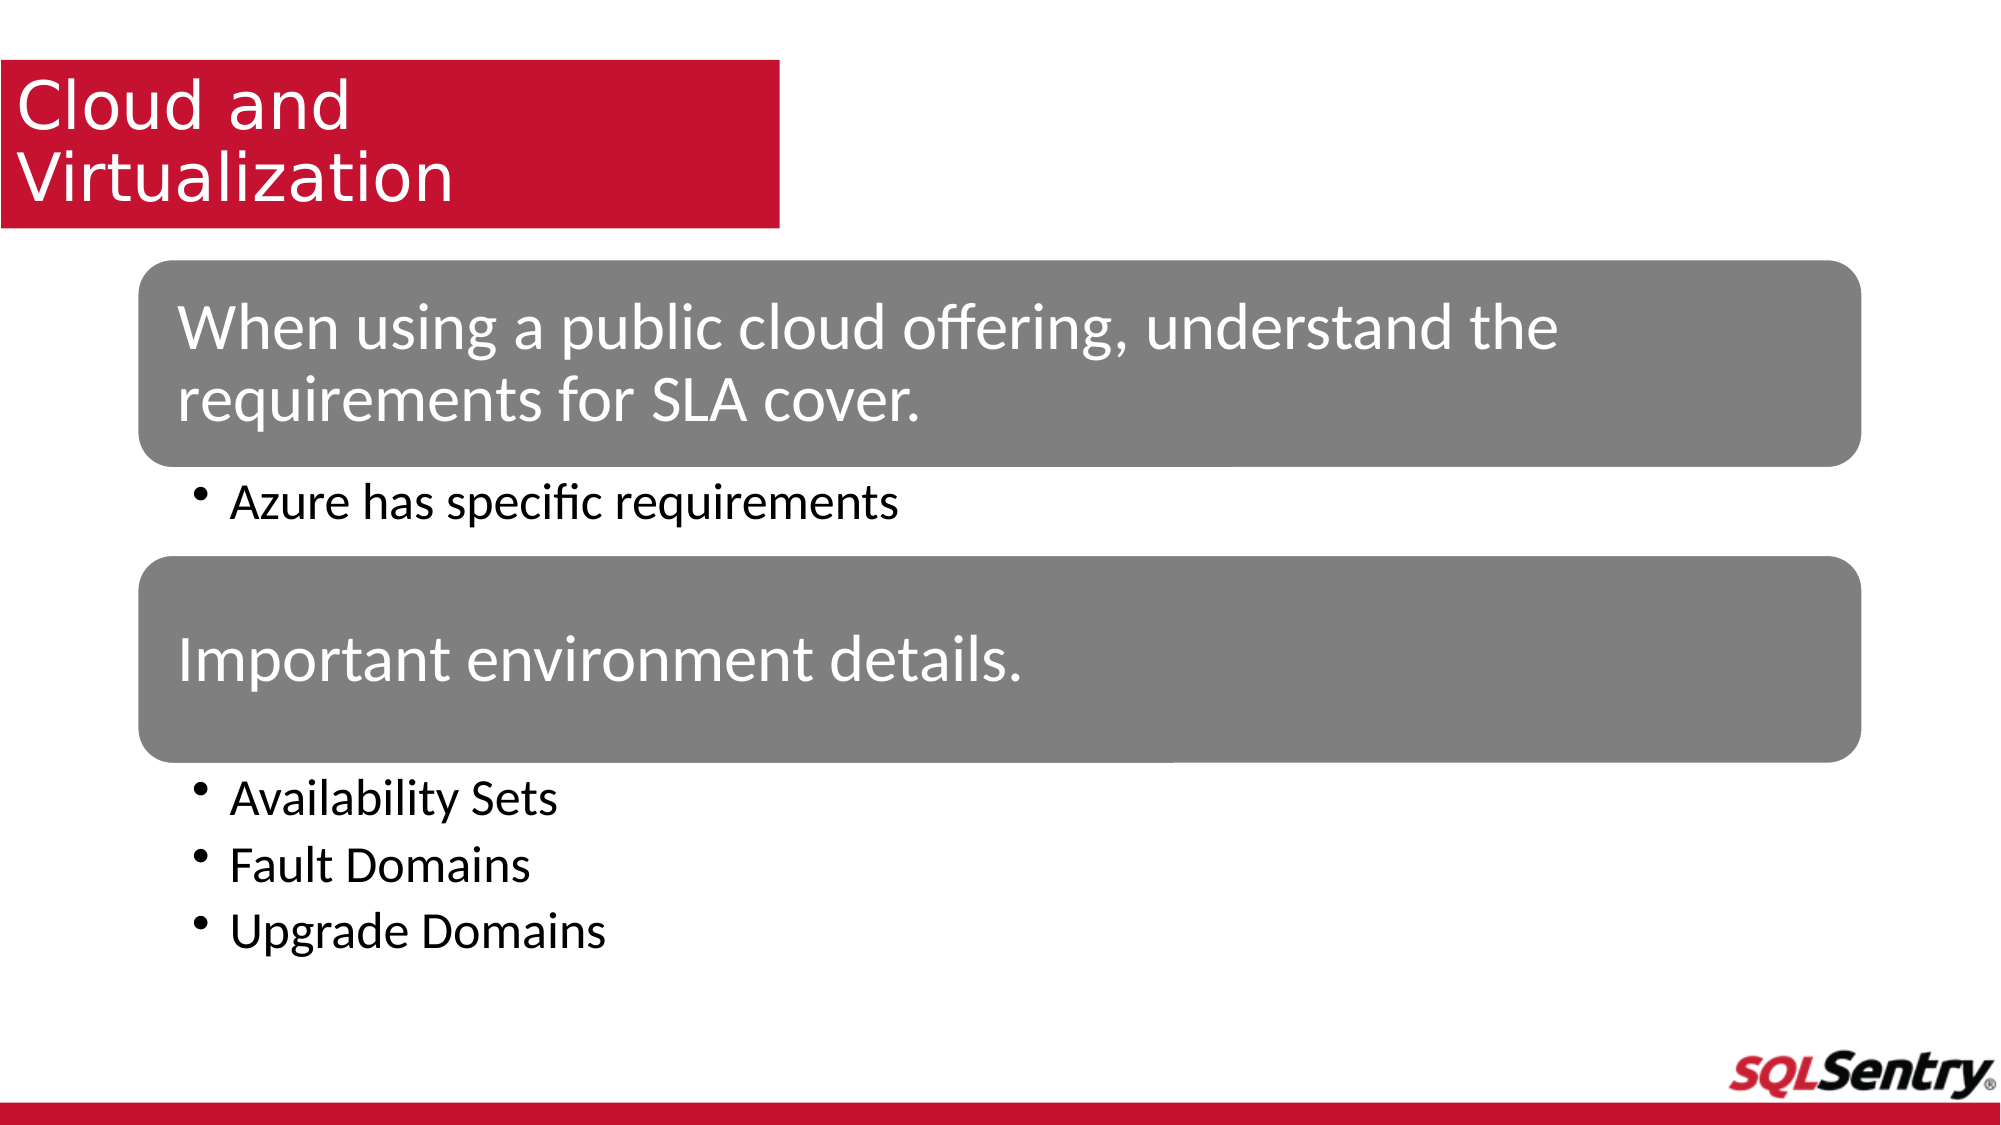

# Cloud and Virtualization
When using a public cloud offering, understand the requirements for SLA cover.
Azure has specific requirements
Important environment details.
Availability Sets
Fault Domains
Upgrade Domains